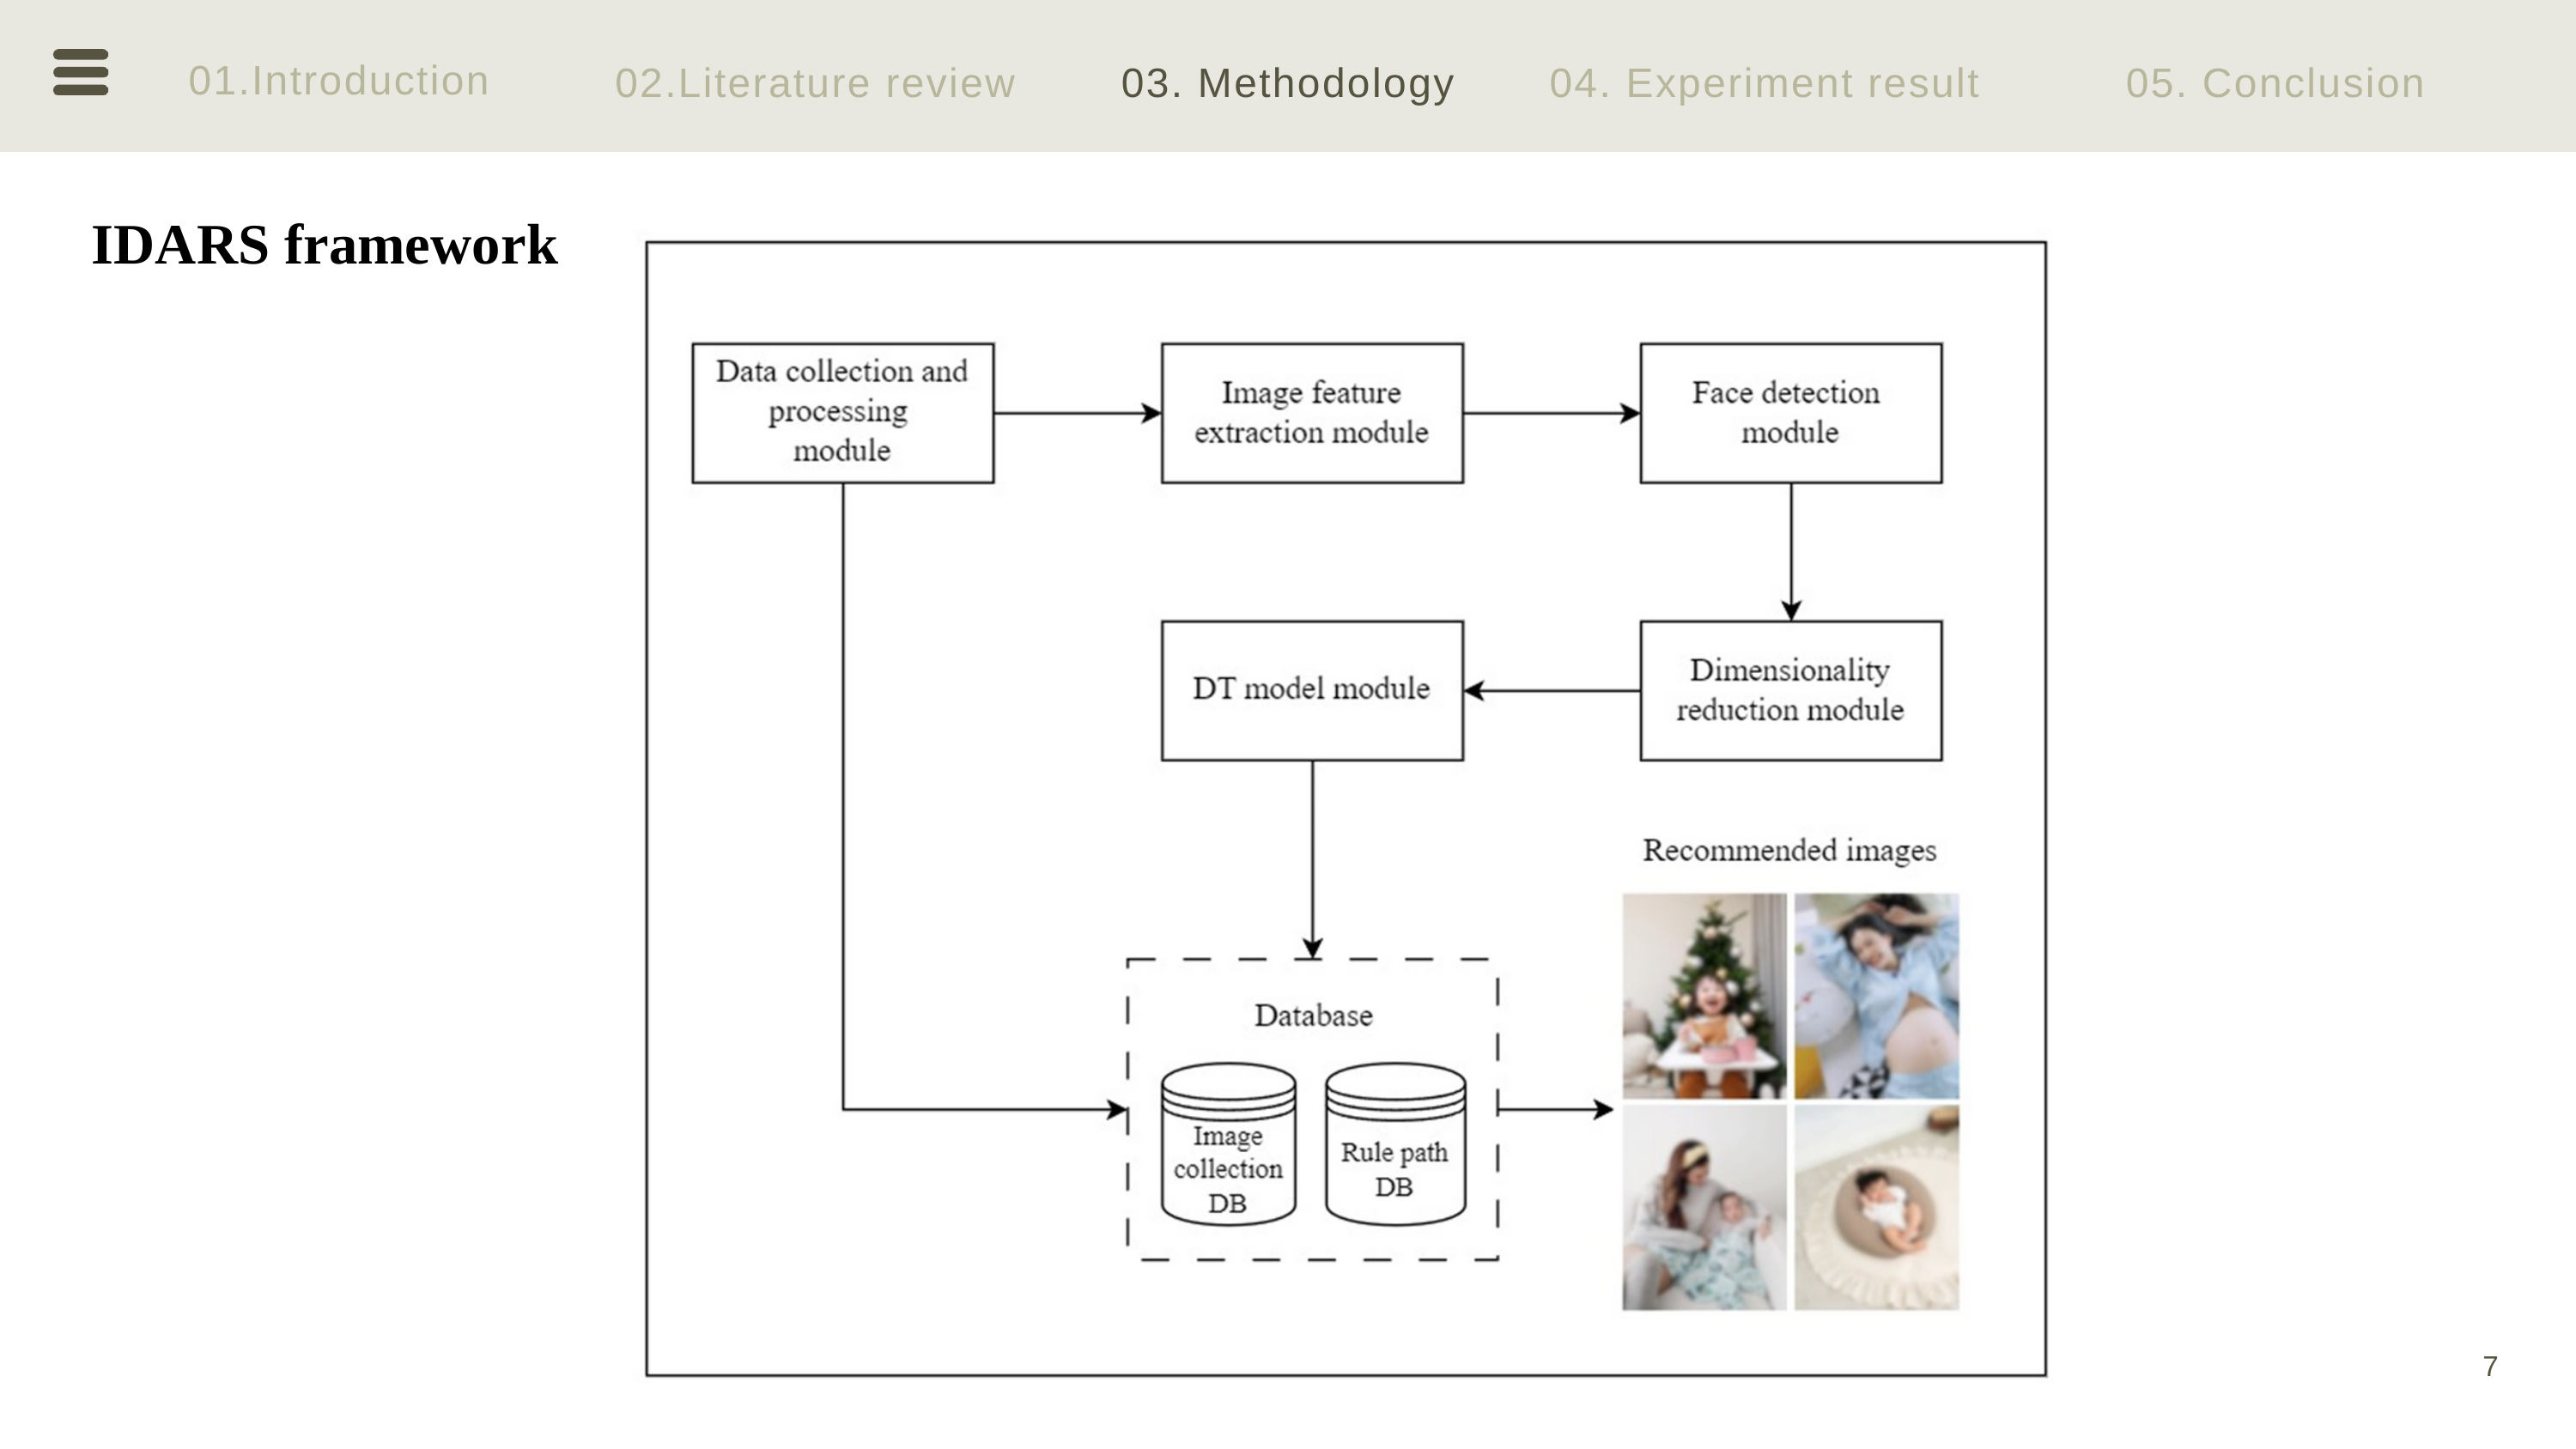

01.Introduction
02.Literature review
03. Methodology
04. Experiment result
05. Conclusion

IDARS framework

7